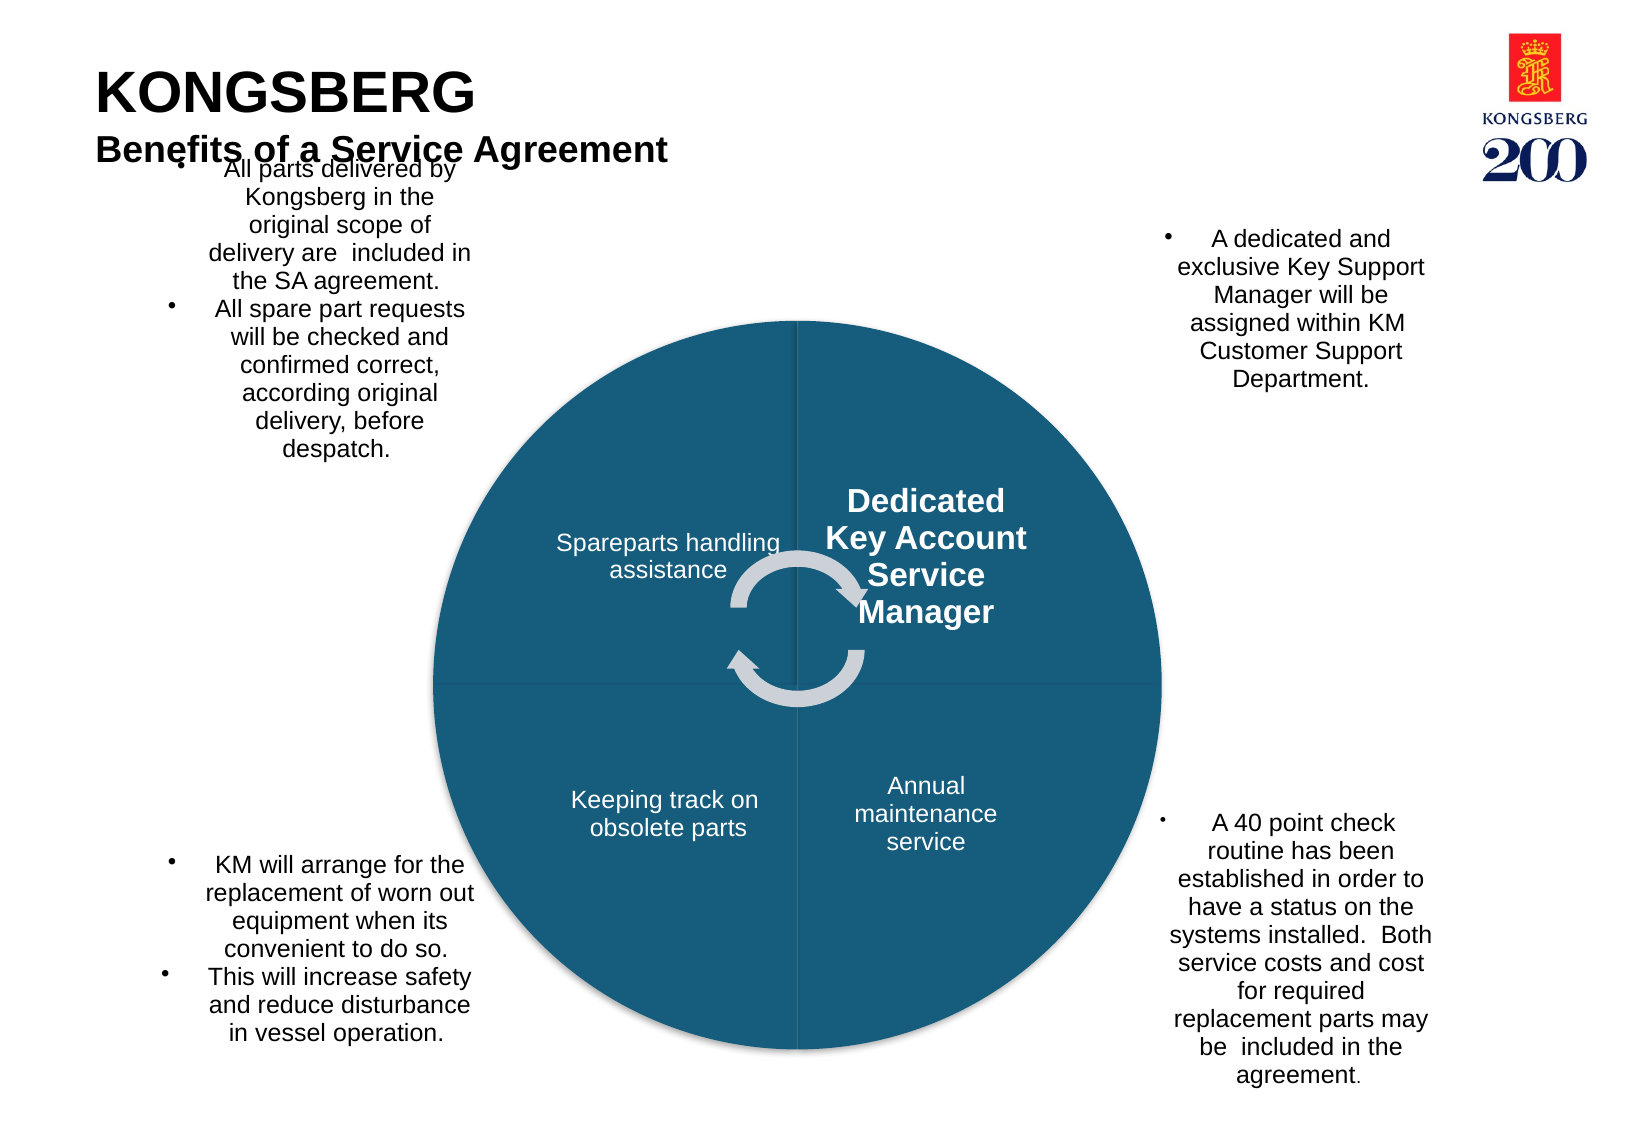

# KONGSBERG Benefits of a Service Agreement
Spareparts handling assistance
Dedicated Key Account Service Manager
A dedicated and exclusive Key Support Manager will be assigned within KM  Customer Support Department.
Annual maintenance service
 A 40 point check routine has been established in order to have a status on the systems installed.  Both service costs and cost for required replacement parts may be  included in the agreement.
Keeping track on  obsolete parts
KM will arrange for the replacement of worn out equipment when its convenient to do so.
This will increase safety and reduce disturbance in vessel operation.
All spare part requests will be checked and confirmed correct, according original delivery, before despatch.